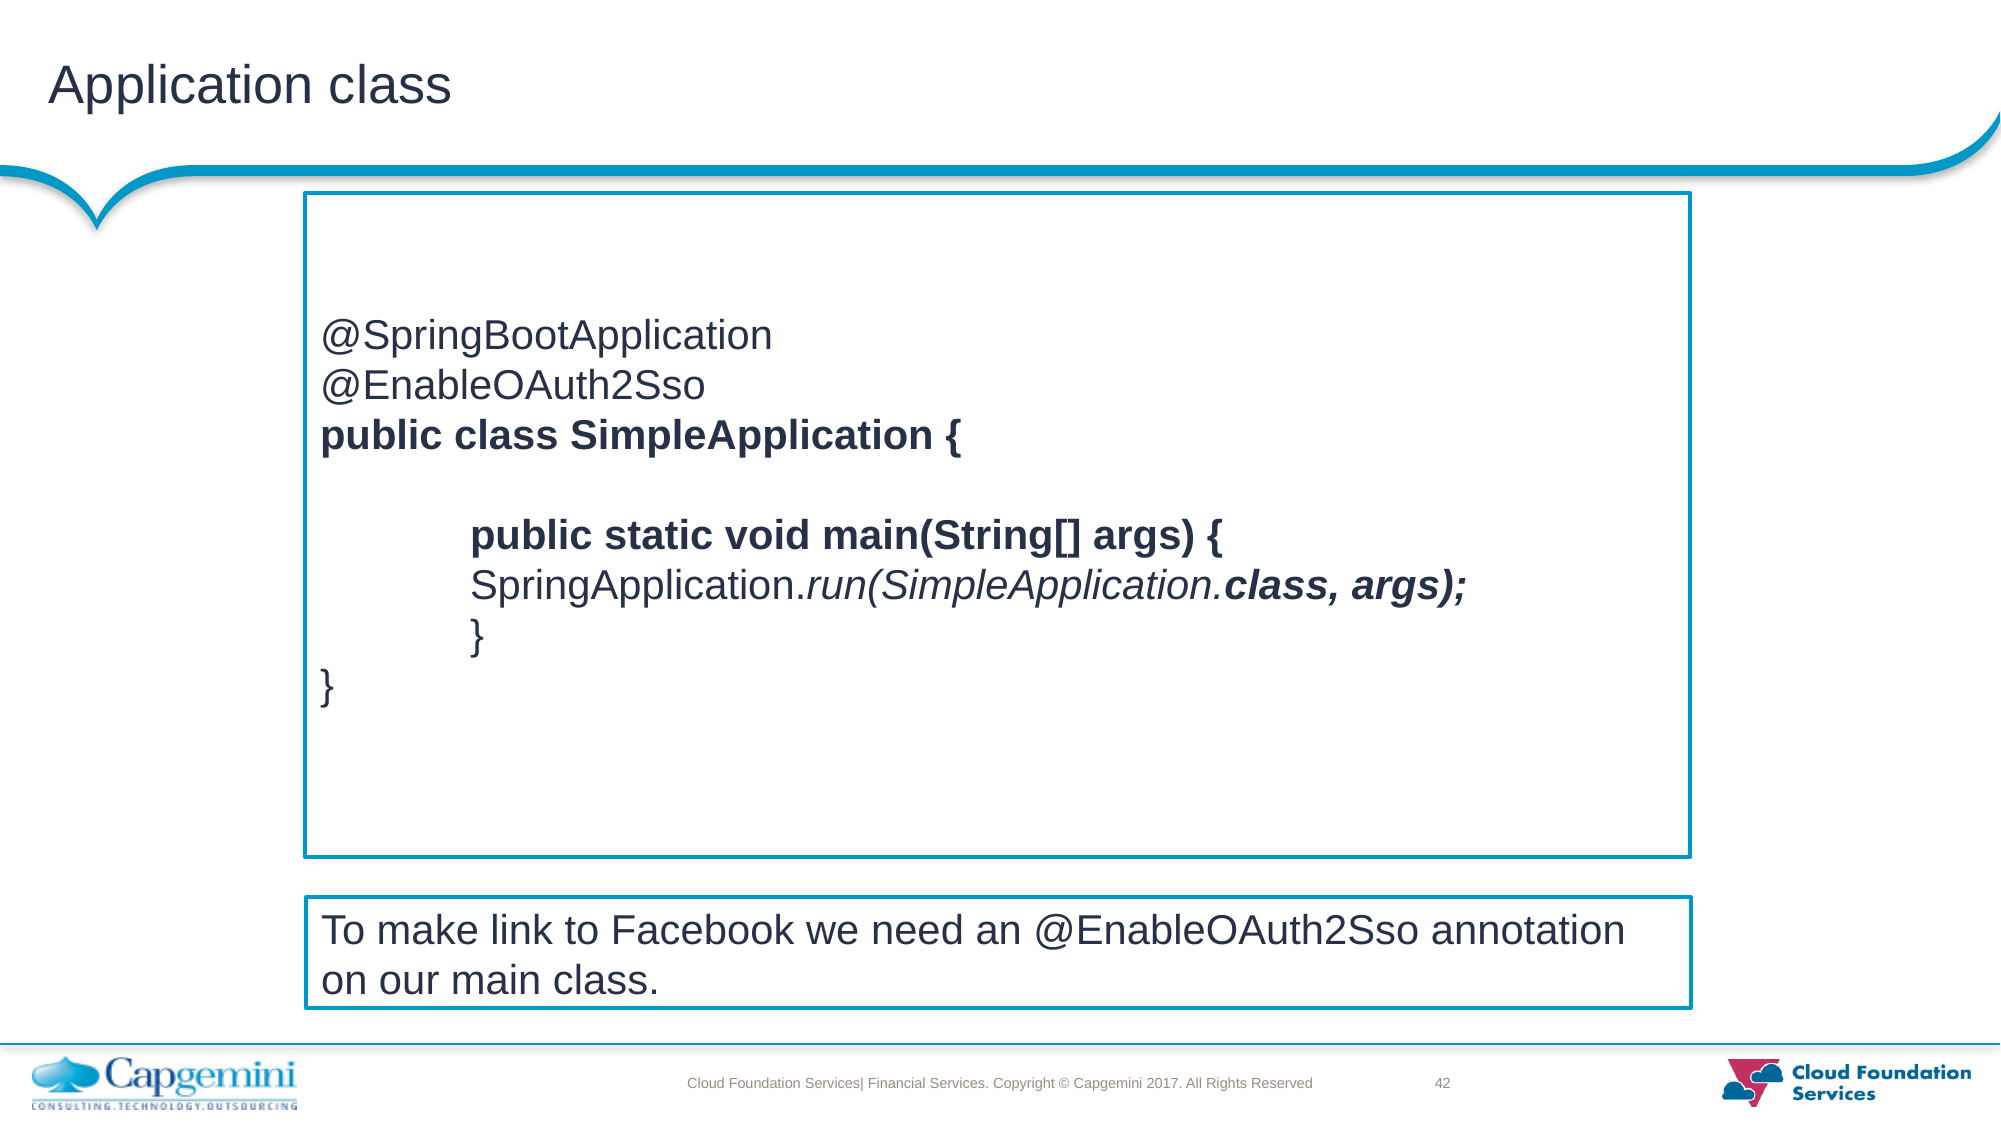

# Application class
@SpringBootApplication
@EnableOAuth2Sso
public class SimpleApplication {

	public static void main(String[] args) {
	SpringApplication.run(SimpleApplication.class, args);
	}
}

To make link to Facebook we need an @EnableOAuth2Sso annotation on our main class.